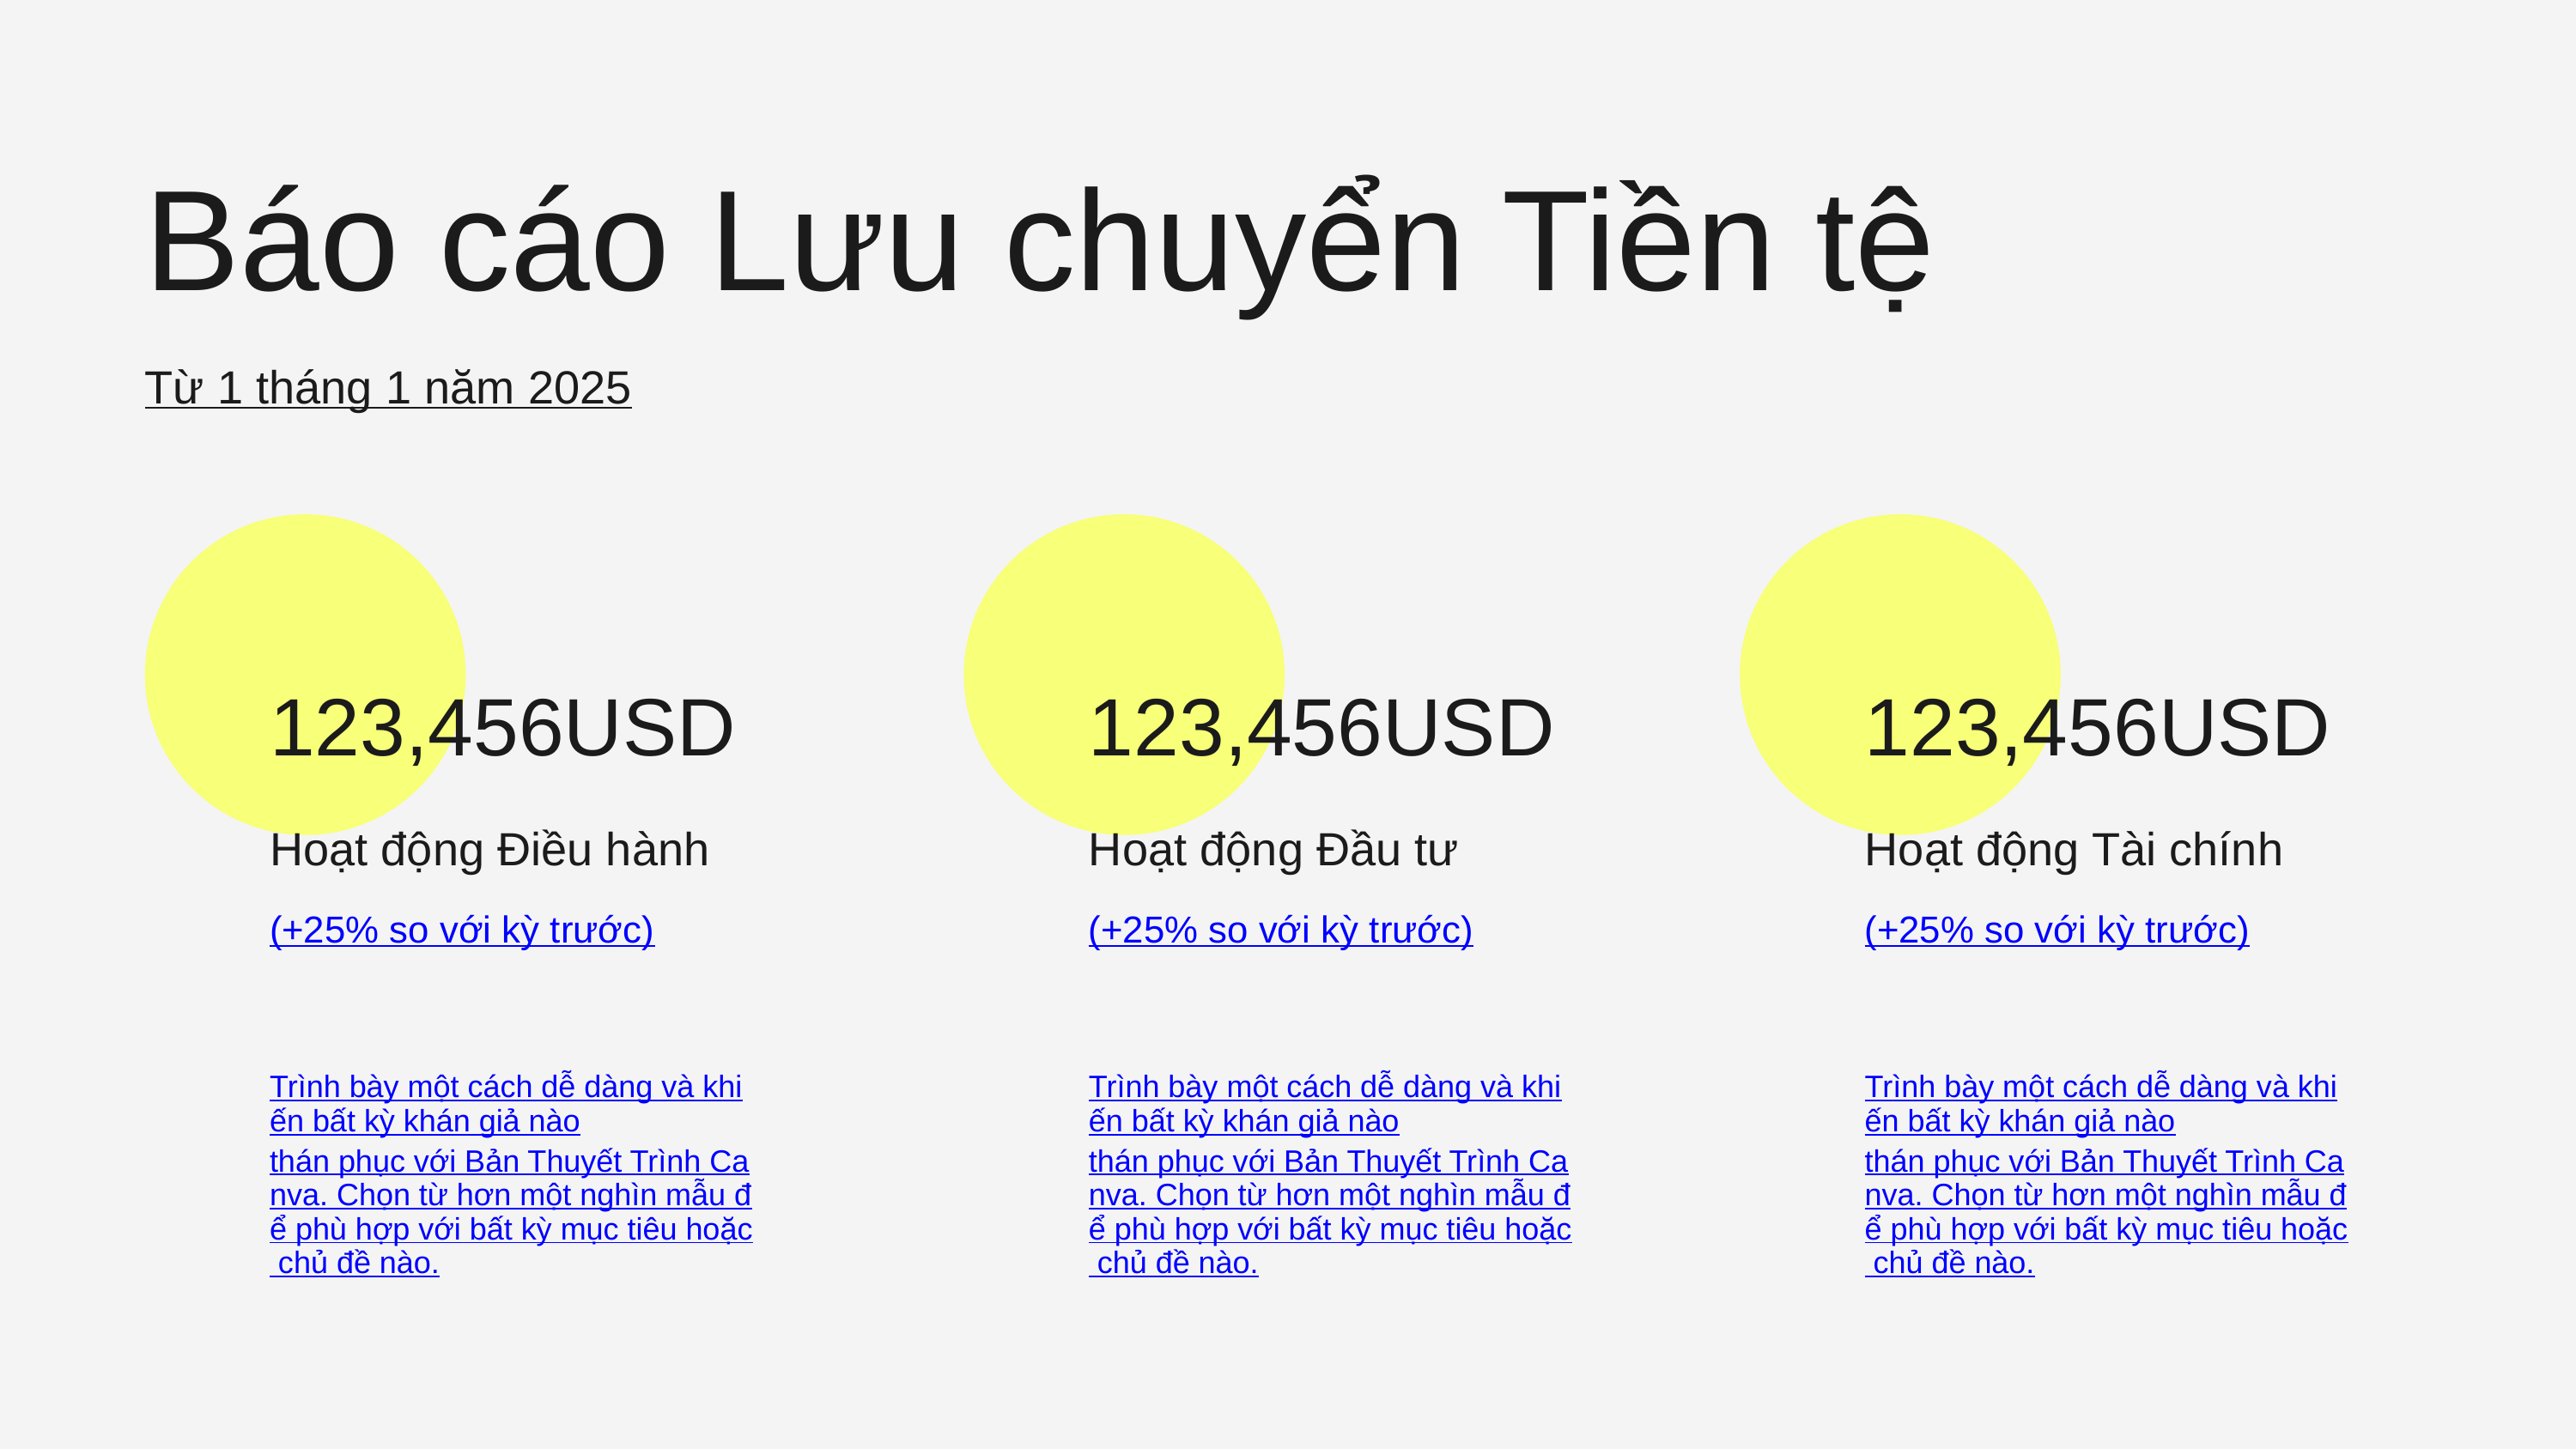

Báo cáo Lưu chuyển Tiền tệ
Từ 1 tháng 1 năm 2025

123,456USD
Hoạt động Điều hành
(+25% so với kỳ trước)
Trình bày một cách dễ dàng và khiến bất kỳ khán giả nào
thán phục với Bản Thuyết Trình Canva. Chọn từ hơn một nghìn mẫu để phù hợp với bất kỳ mục tiêu hoặc chủ đề nào.
123,456USD
Hoạt động Đầu tư
(+25% so với kỳ trước)
Trình bày một cách dễ dàng và khiến bất kỳ khán giả nào
thán phục với Bản Thuyết Trình Canva. Chọn từ hơn một nghìn mẫu để phù hợp với bất kỳ mục tiêu hoặc chủ đề nào.
123,456USD
Hoạt động Tài chính
(+25% so với kỳ trước)
Trình bày một cách dễ dàng và khiến bất kỳ khán giả nào
thán phục với Bản Thuyết Trình Canva. Chọn từ hơn một nghìn mẫu để phù hợp với bất kỳ mục tiêu hoặc chủ đề nào.